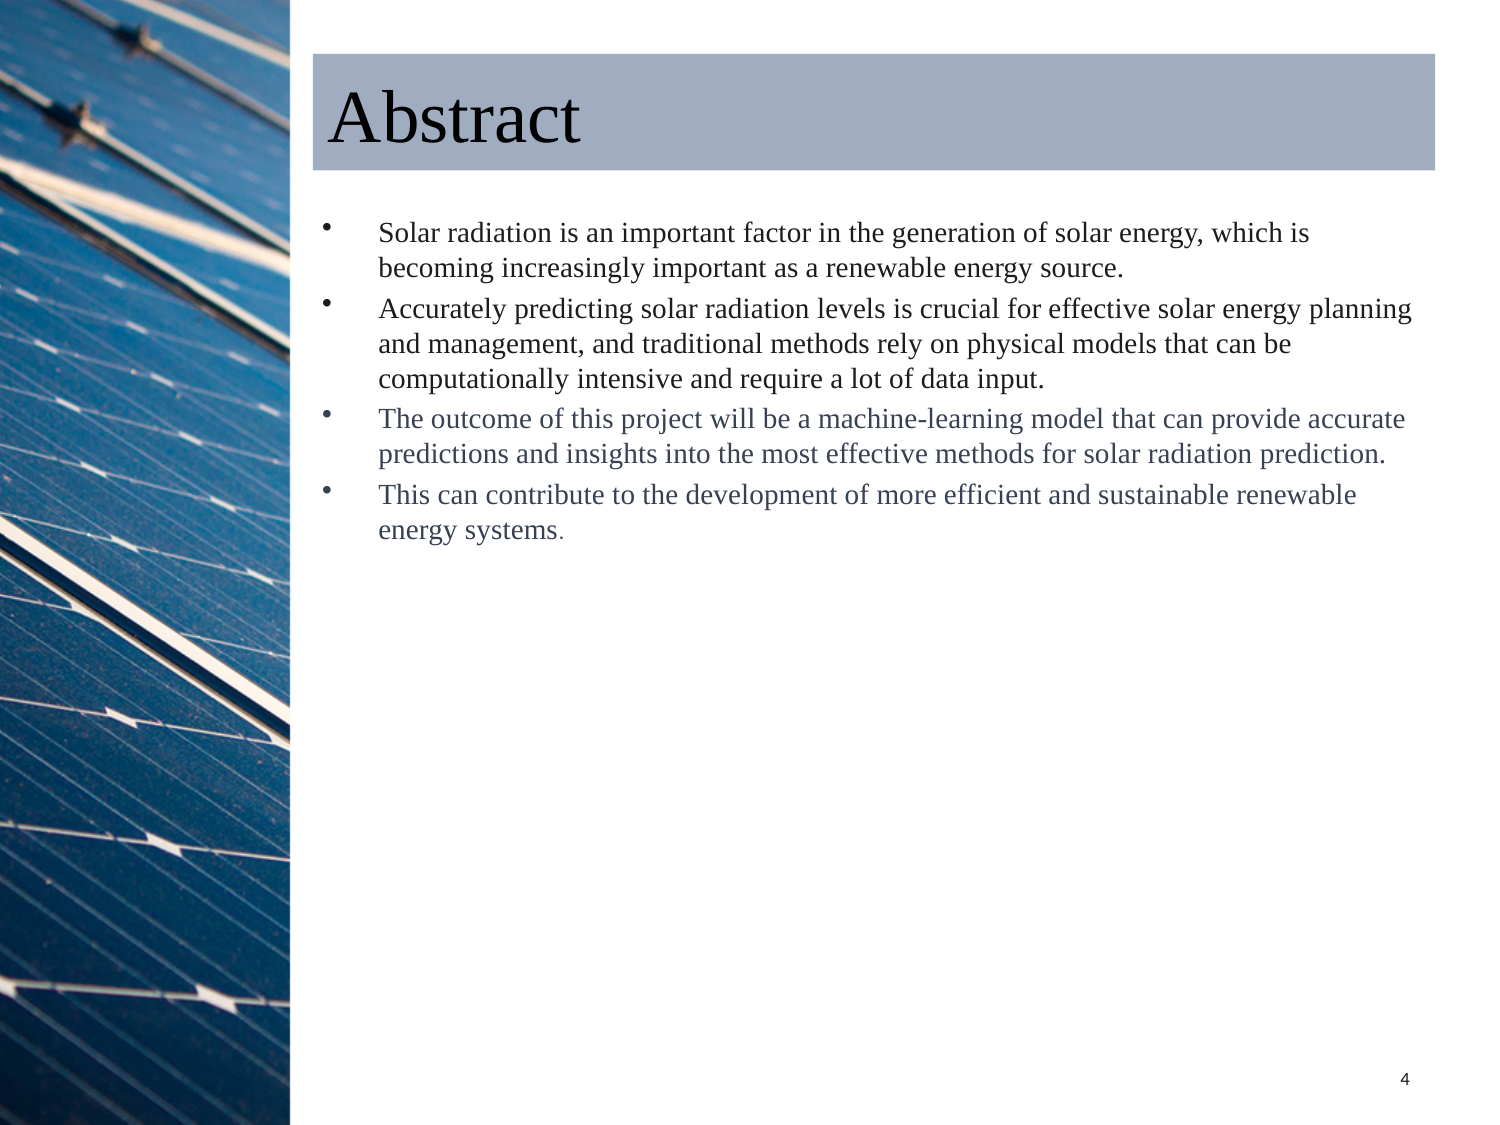

# Abstract
Solar radiation is an important factor in the generation of solar energy, which is becoming increasingly important as a renewable energy source.
Accurately predicting solar radiation levels is crucial for effective solar energy planning and management, and traditional methods rely on physical models that can be computationally intensive and require a lot of data input.
The outcome of this project will be a machine-learning model that can provide accurate predictions and insights into the most effective methods for solar radiation prediction.
This can contribute to the development of more efficient and sustainable renewable energy systems.

4